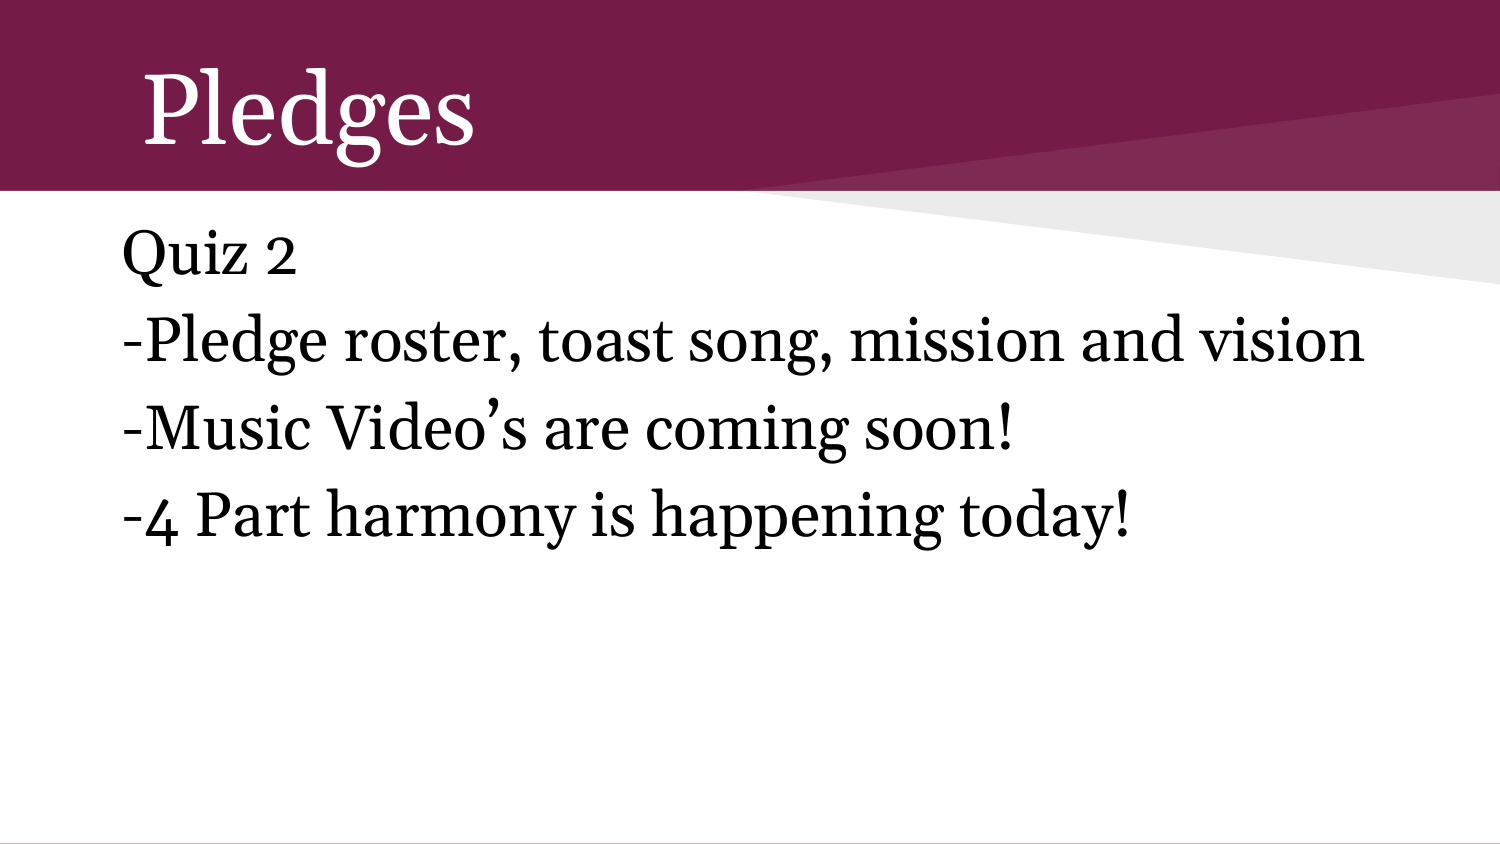

# Pledges
Quiz 2
-Pledge roster, toast song, mission and vision
-Music Video’s are coming soon!
-4 Part harmony is happening today!